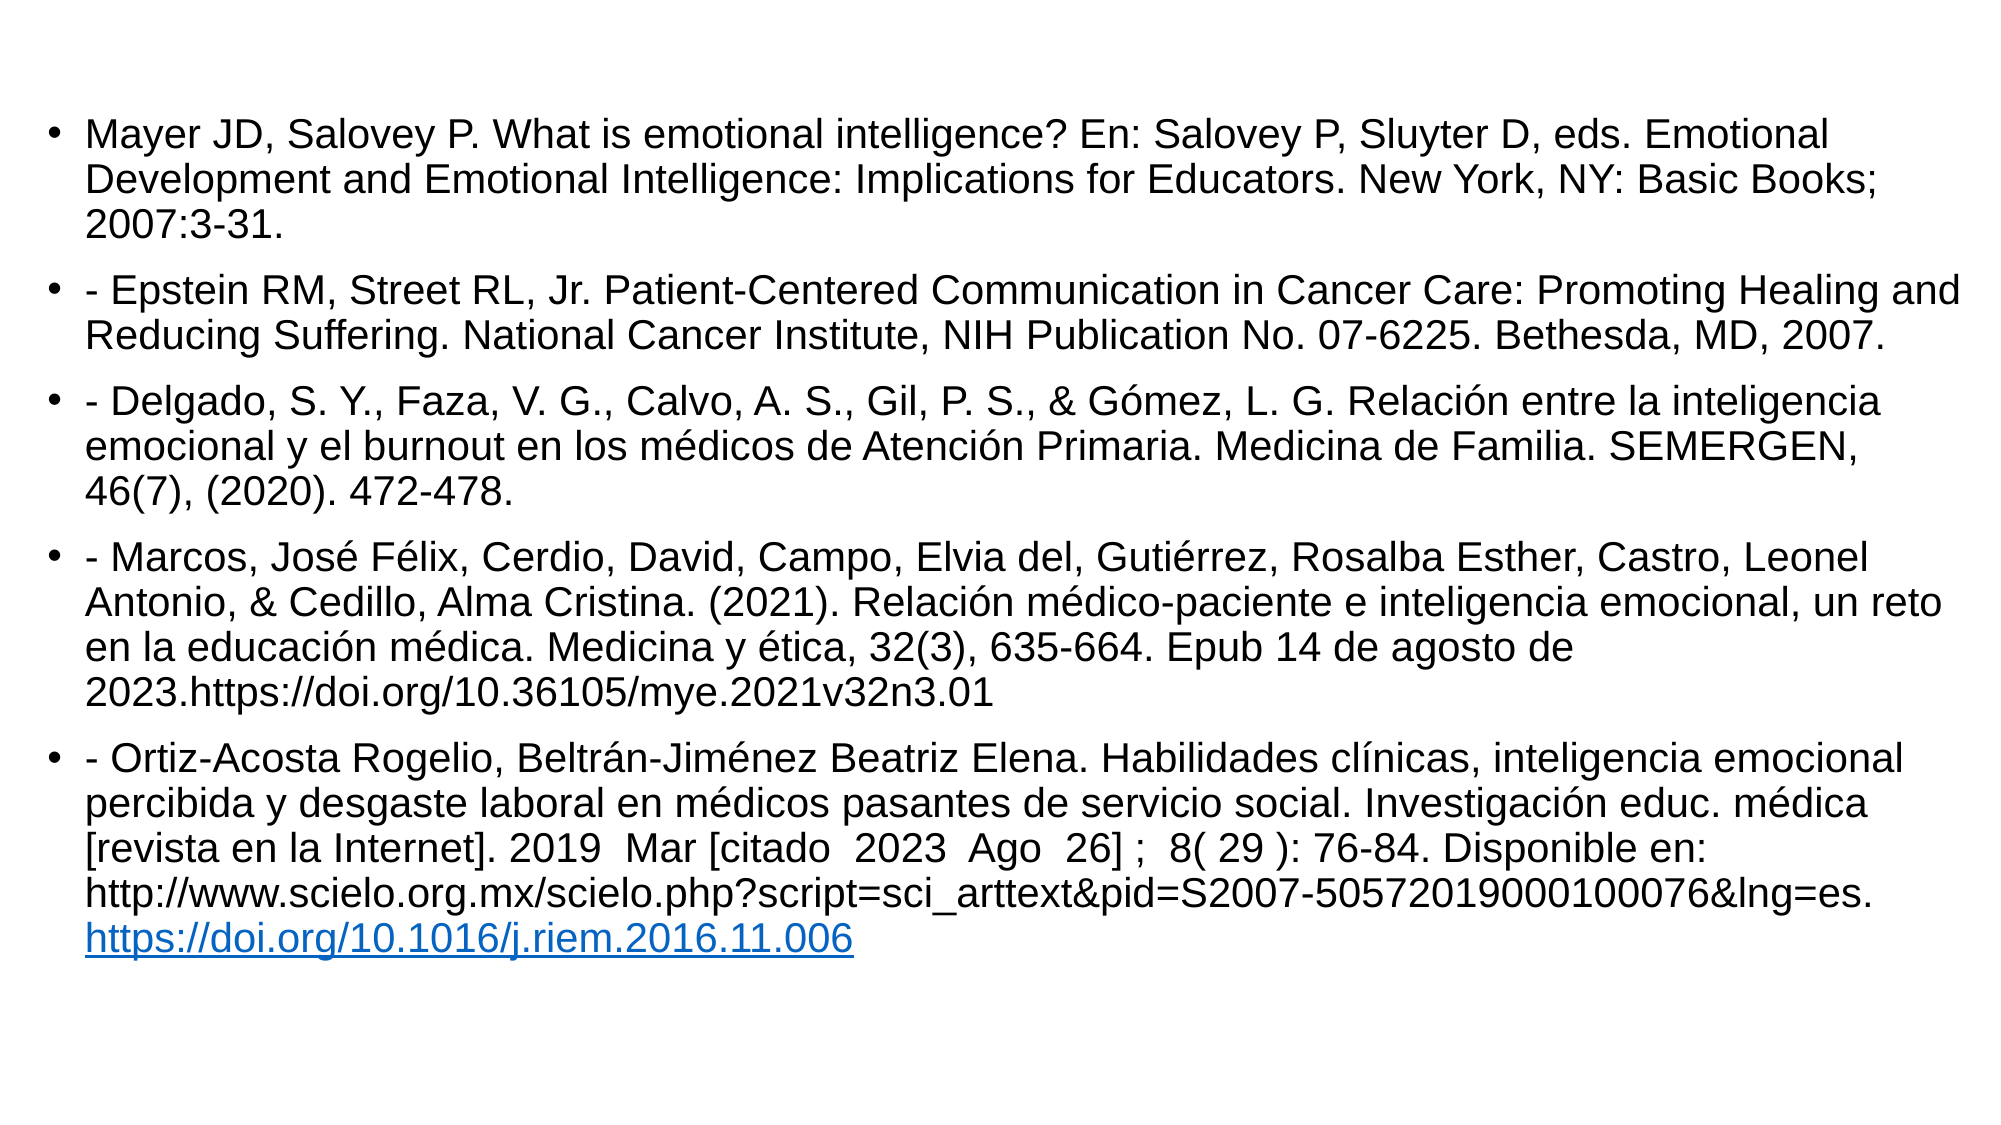

Mayer JD, Salovey P. What is emotional intelligence? En: Salovey P, Sluyter D, eds. Emotional Development and Emotional Intelligence: Implications for Educators. New York, NY: Basic Books; 2007:3-31.
- Epstein RM, Street RL, Jr. Patient-Centered Communication in Cancer Care: Promoting Healing and Reducing Suffering. National Cancer Institute, NIH Publication No. 07-6225. Bethesda, MD, 2007.
- Delgado, S. Y., Faza, V. G., Calvo, A. S., Gil, P. S., & Gómez, L. G. Relación entre la inteligencia emocional y el burnout en los médicos de Atención Primaria. Medicina de Familia. SEMERGEN, 46(7), (2020). 472-478.
- Marcos, José Félix, Cerdio, David, Campo, Elvia del, Gutiérrez, Rosalba Esther, Castro, Leonel Antonio, & Cedillo, Alma Cristina. (2021). Relación médico-paciente e inteligencia emocional, un reto en la educación médica. Medicina y ética, 32(3), 635-664. Epub 14 de agosto de 2023.https://doi.org/10.36105/mye.2021v32n3.01
- Ortiz-Acosta Rogelio, Beltrán-Jiménez Beatriz Elena. Habilidades clínicas, inteligencia emocional percibida y desgaste laboral en médicos pasantes de servicio social. Investigación educ. médica  [revista en la Internet]. 2019  Mar [citado  2023  Ago  26] ;  8( 29 ): 76-84. Disponible en: http://www.scielo.org.mx/scielo.php?script=sci_arttext&pid=S2007-50572019000100076&lng=es.  https://doi.org/10.1016/j.riem.2016.11.006